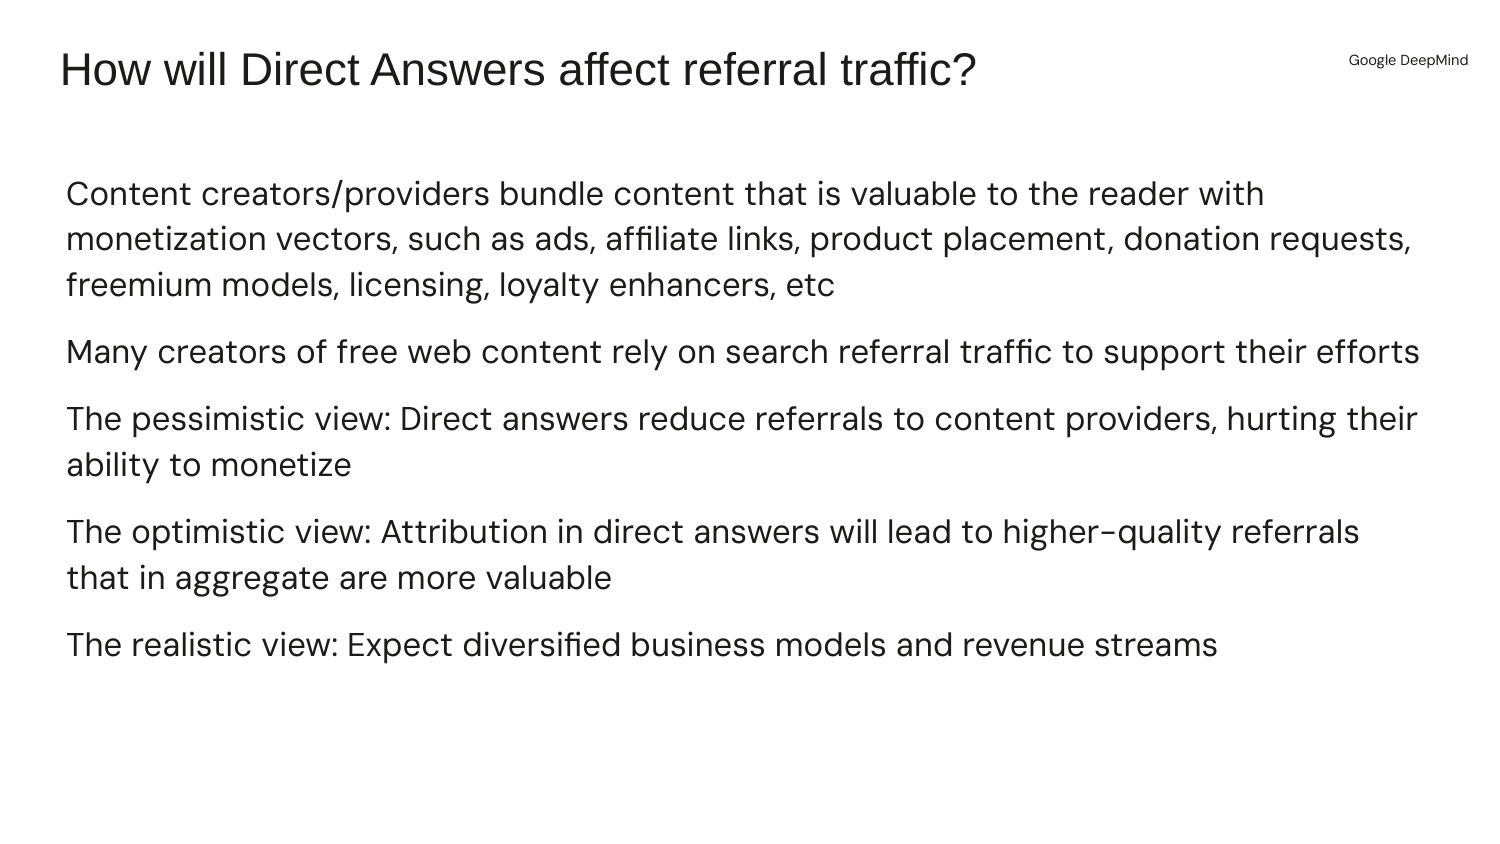

# How will Direct Answers affect referral traffic?
Content creators/providers bundle content that is valuable to the reader with monetization vectors, such as ads, affiliate links, product placement, donation requests, freemium models, licensing, loyalty enhancers, etc
Many creators of free web content rely on search referral traffic to support their efforts
The pessimistic view: Direct answers reduce referrals to content providers, hurting their ability to monetize
The optimistic view: Attribution in direct answers will lead to higher-quality referrals that in aggregate are more valuable
The realistic view: Expect diversified business models and revenue streams